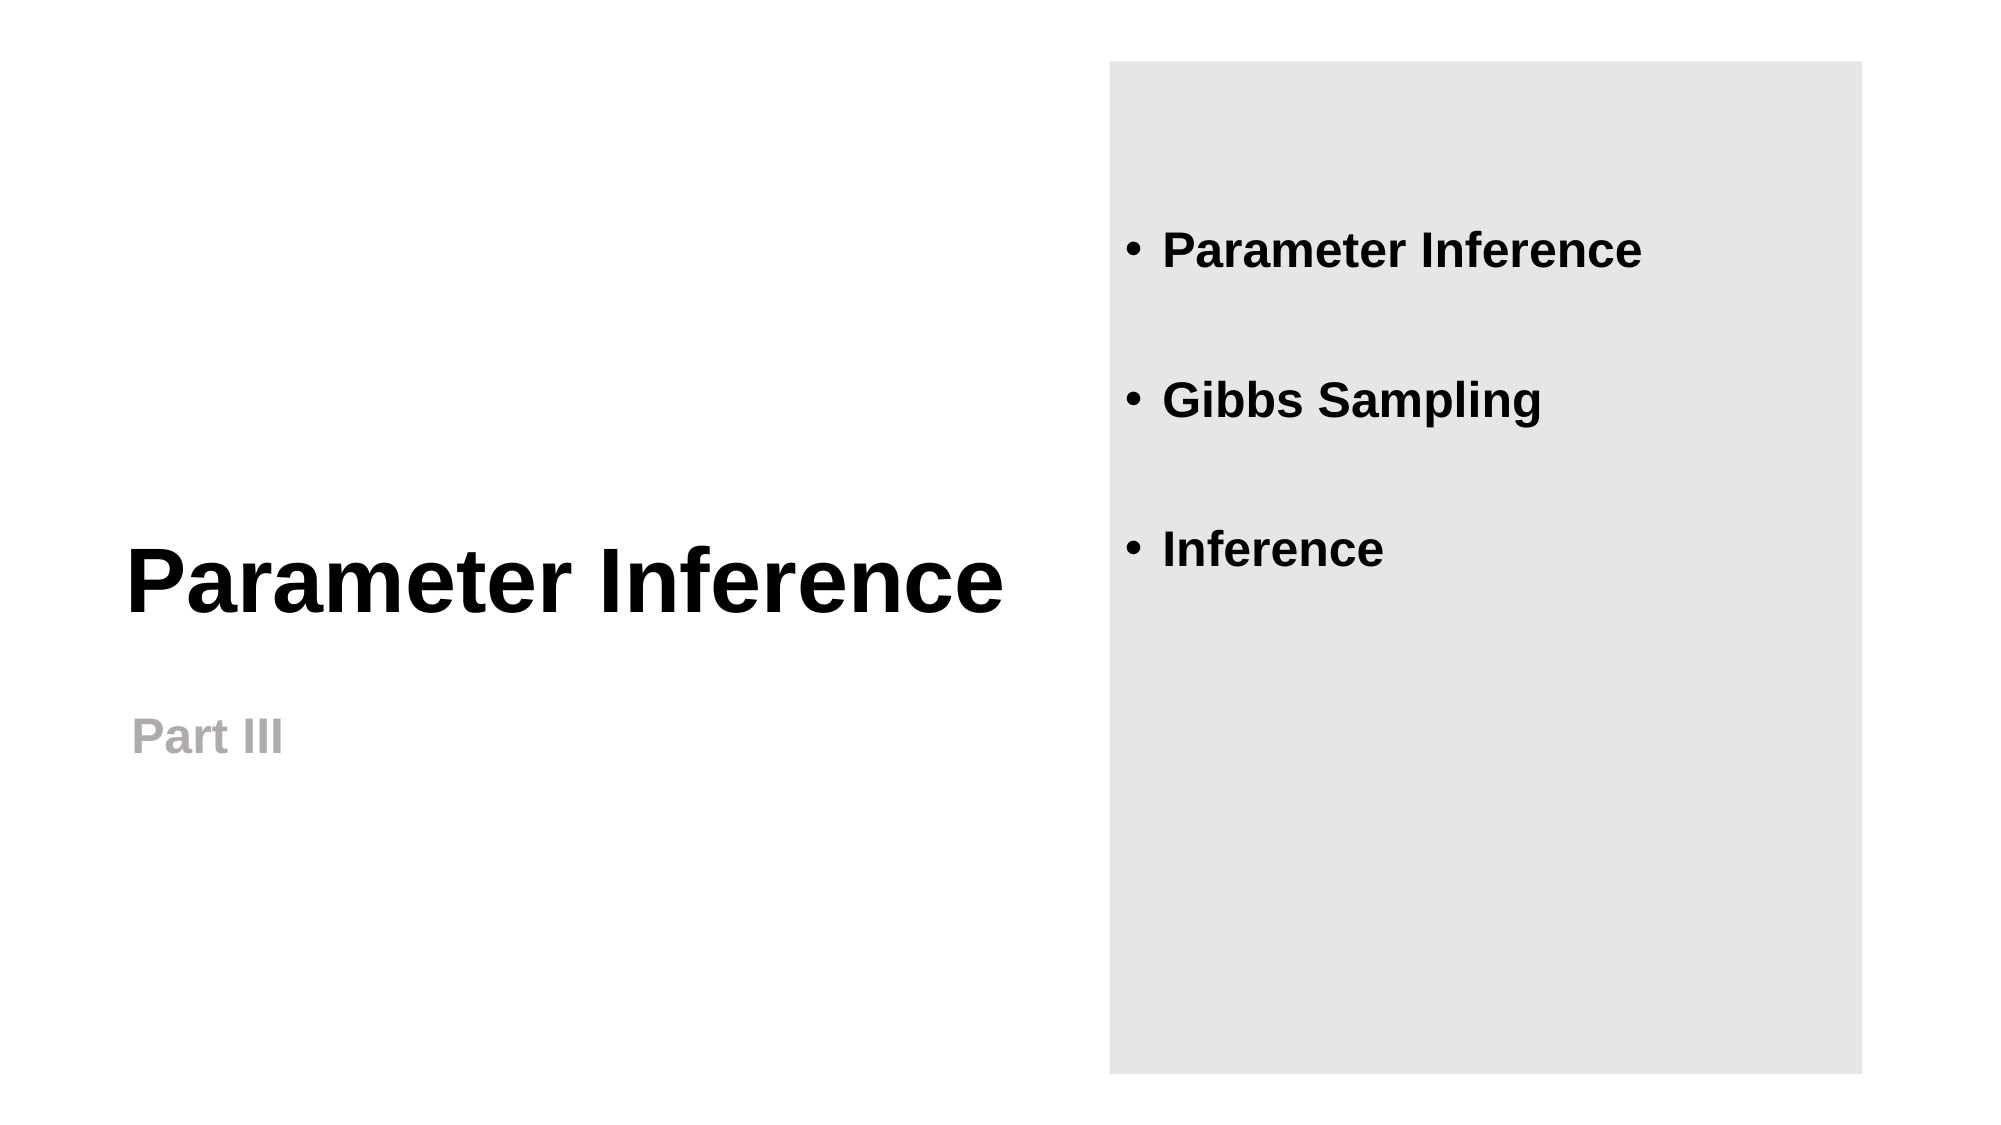

Parameter Inference

Gibbs Sampling

Inference
# Parameter Inference
Part III